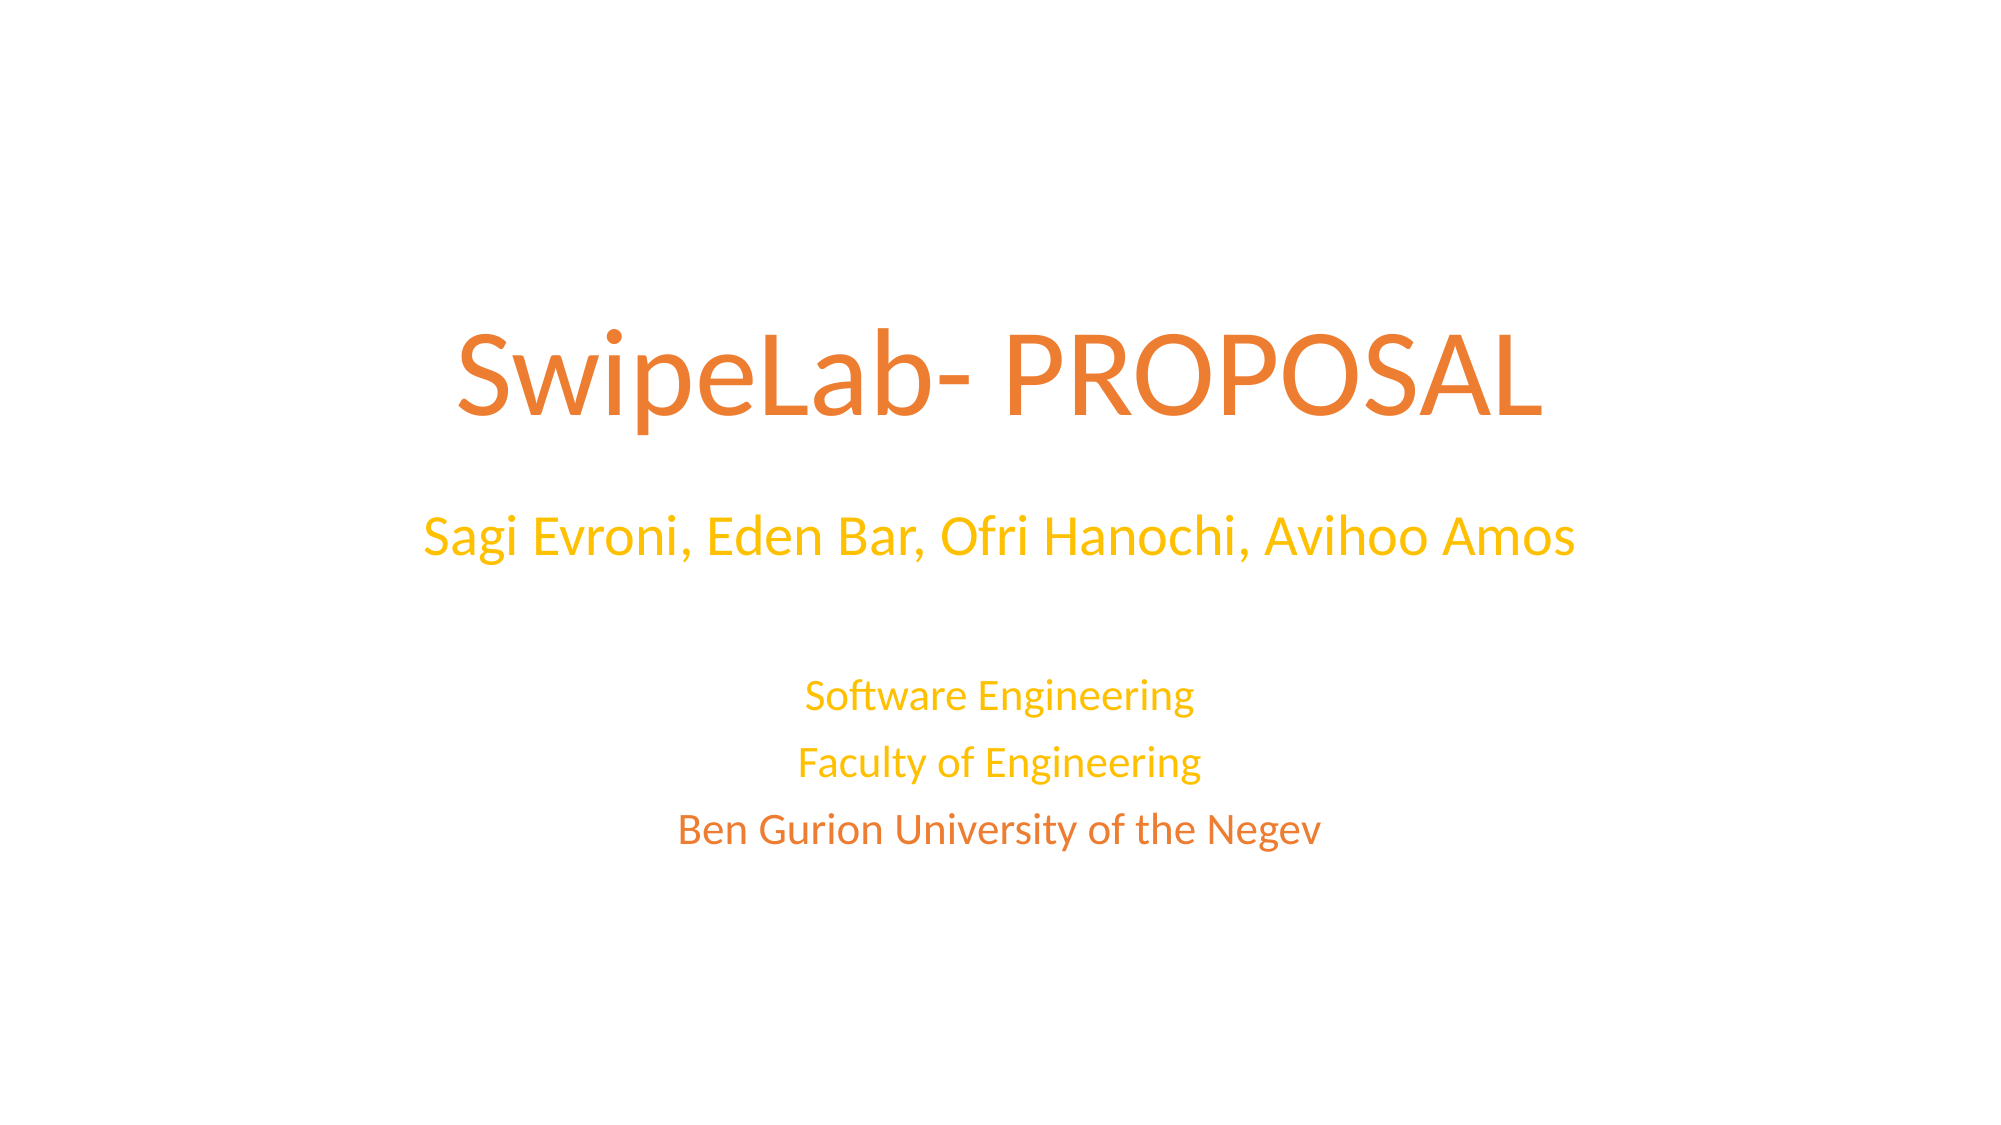

# SwipeLab- PROPOSAL Sagi Evroni, Eden Bar, Ofri Hanochi, Avihoo Amos

Software Engineering
Faculty of Engineering
Ben Gurion University of the Negev